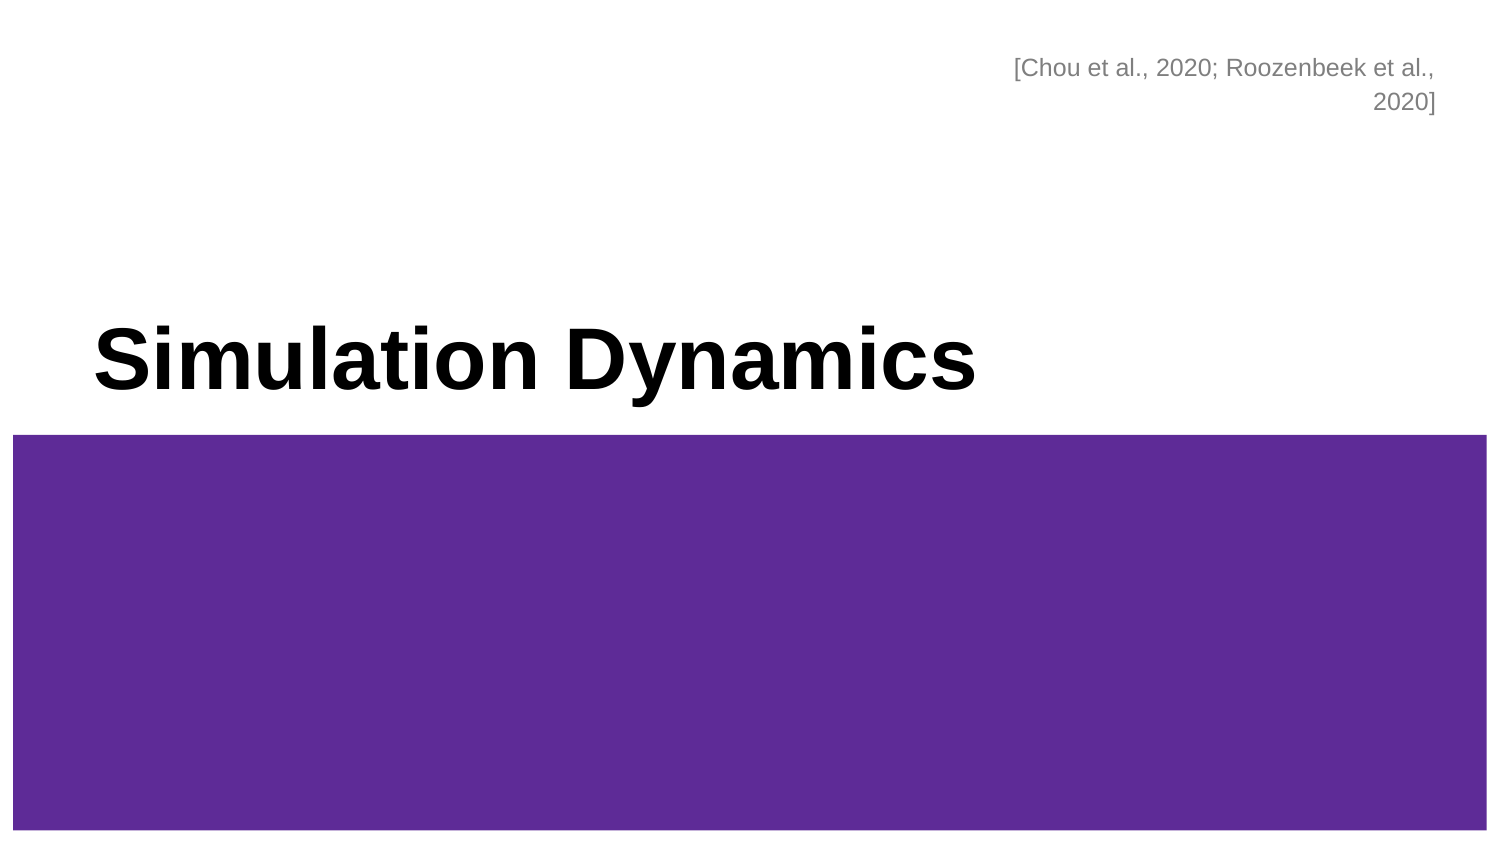

[Chou et al., 2020; Roozenbeek et al., 2020]
# Simulation Dynamics